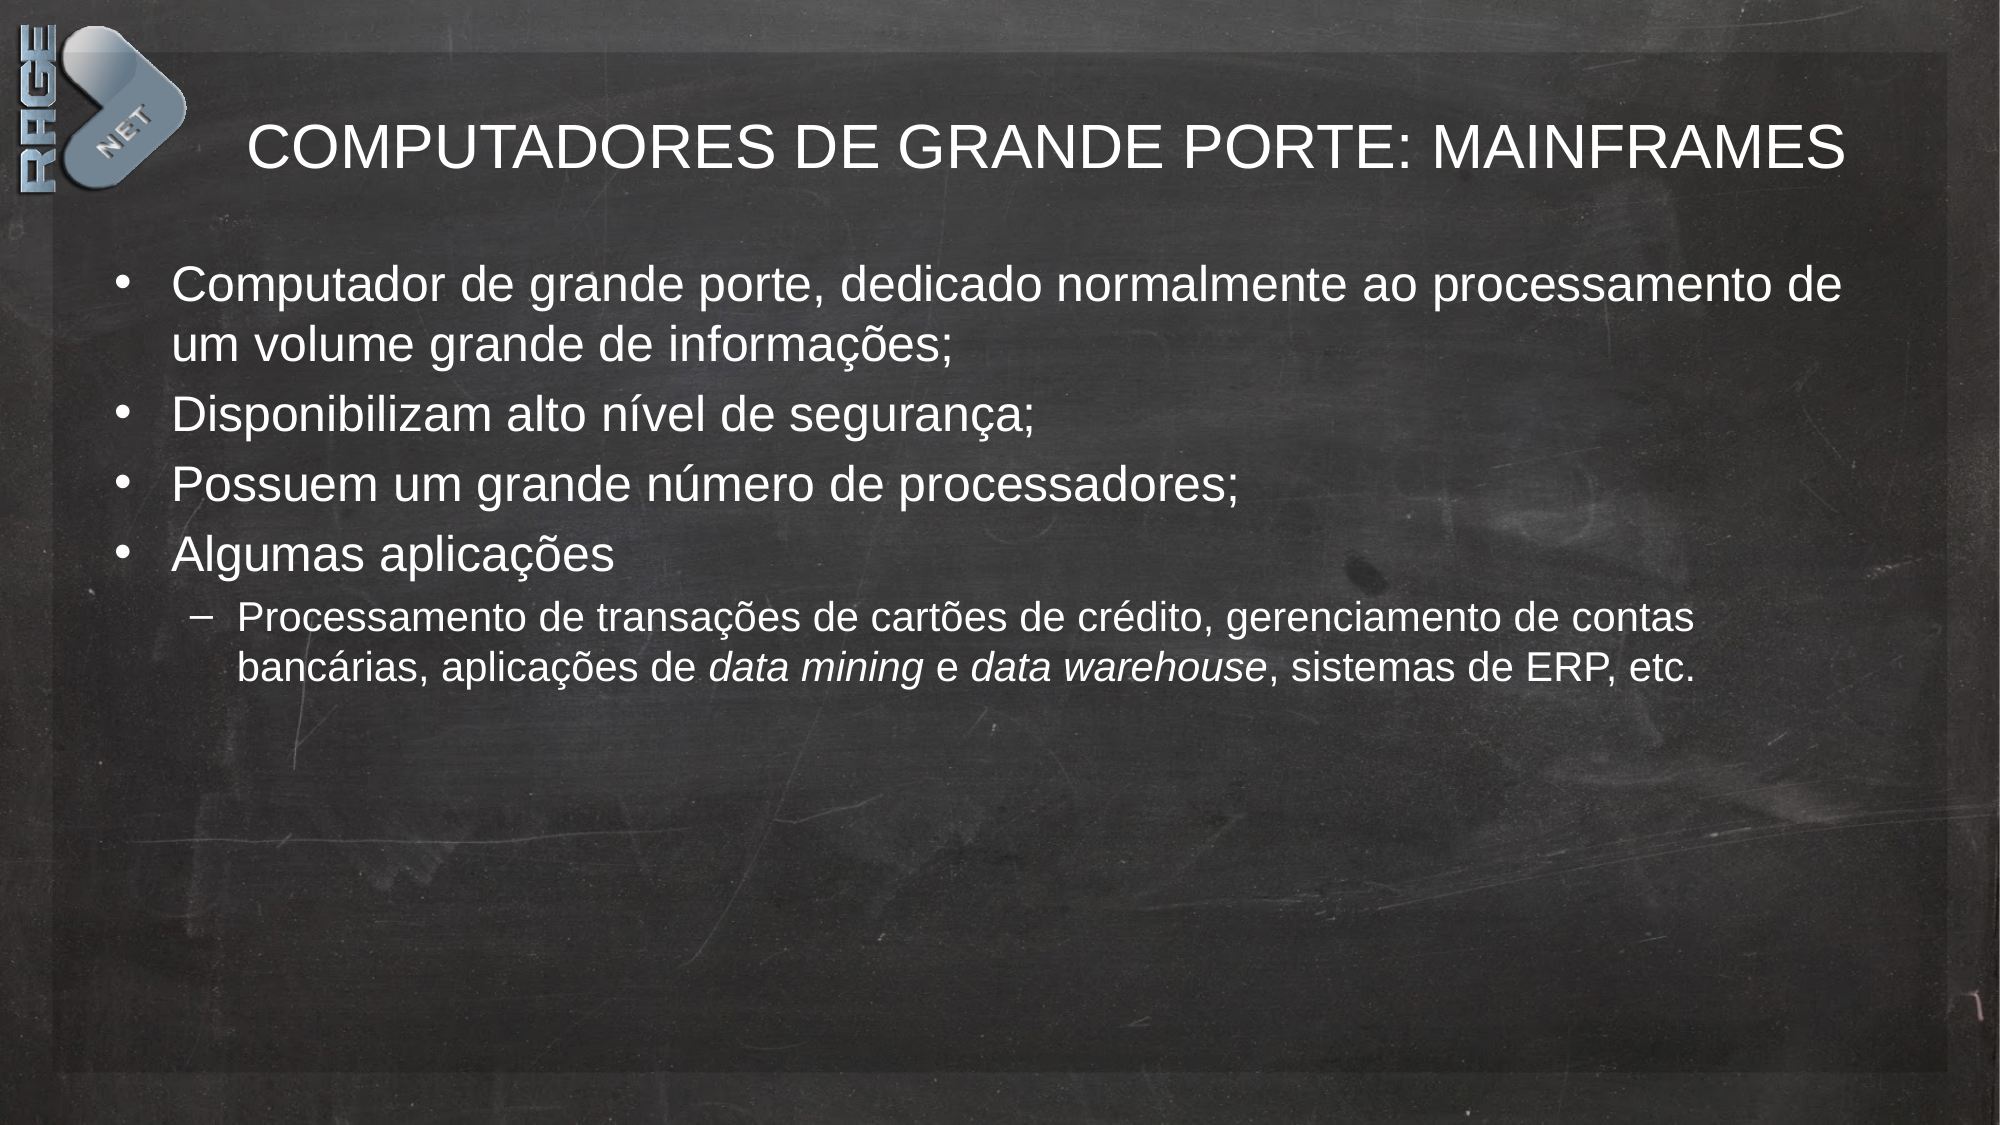

# Computadores de Grande Porte: Mainframes
Computador de grande porte, dedicado normalmente ao processamento de um volume grande de informações;
Disponibilizam alto nível de segurança;
Possuem um grande número de processadores;
Algumas aplicações
Processamento de transações de cartões de crédito, gerenciamento de contas bancárias, aplicações de data mining e data warehouse, sistemas de ERP, etc.